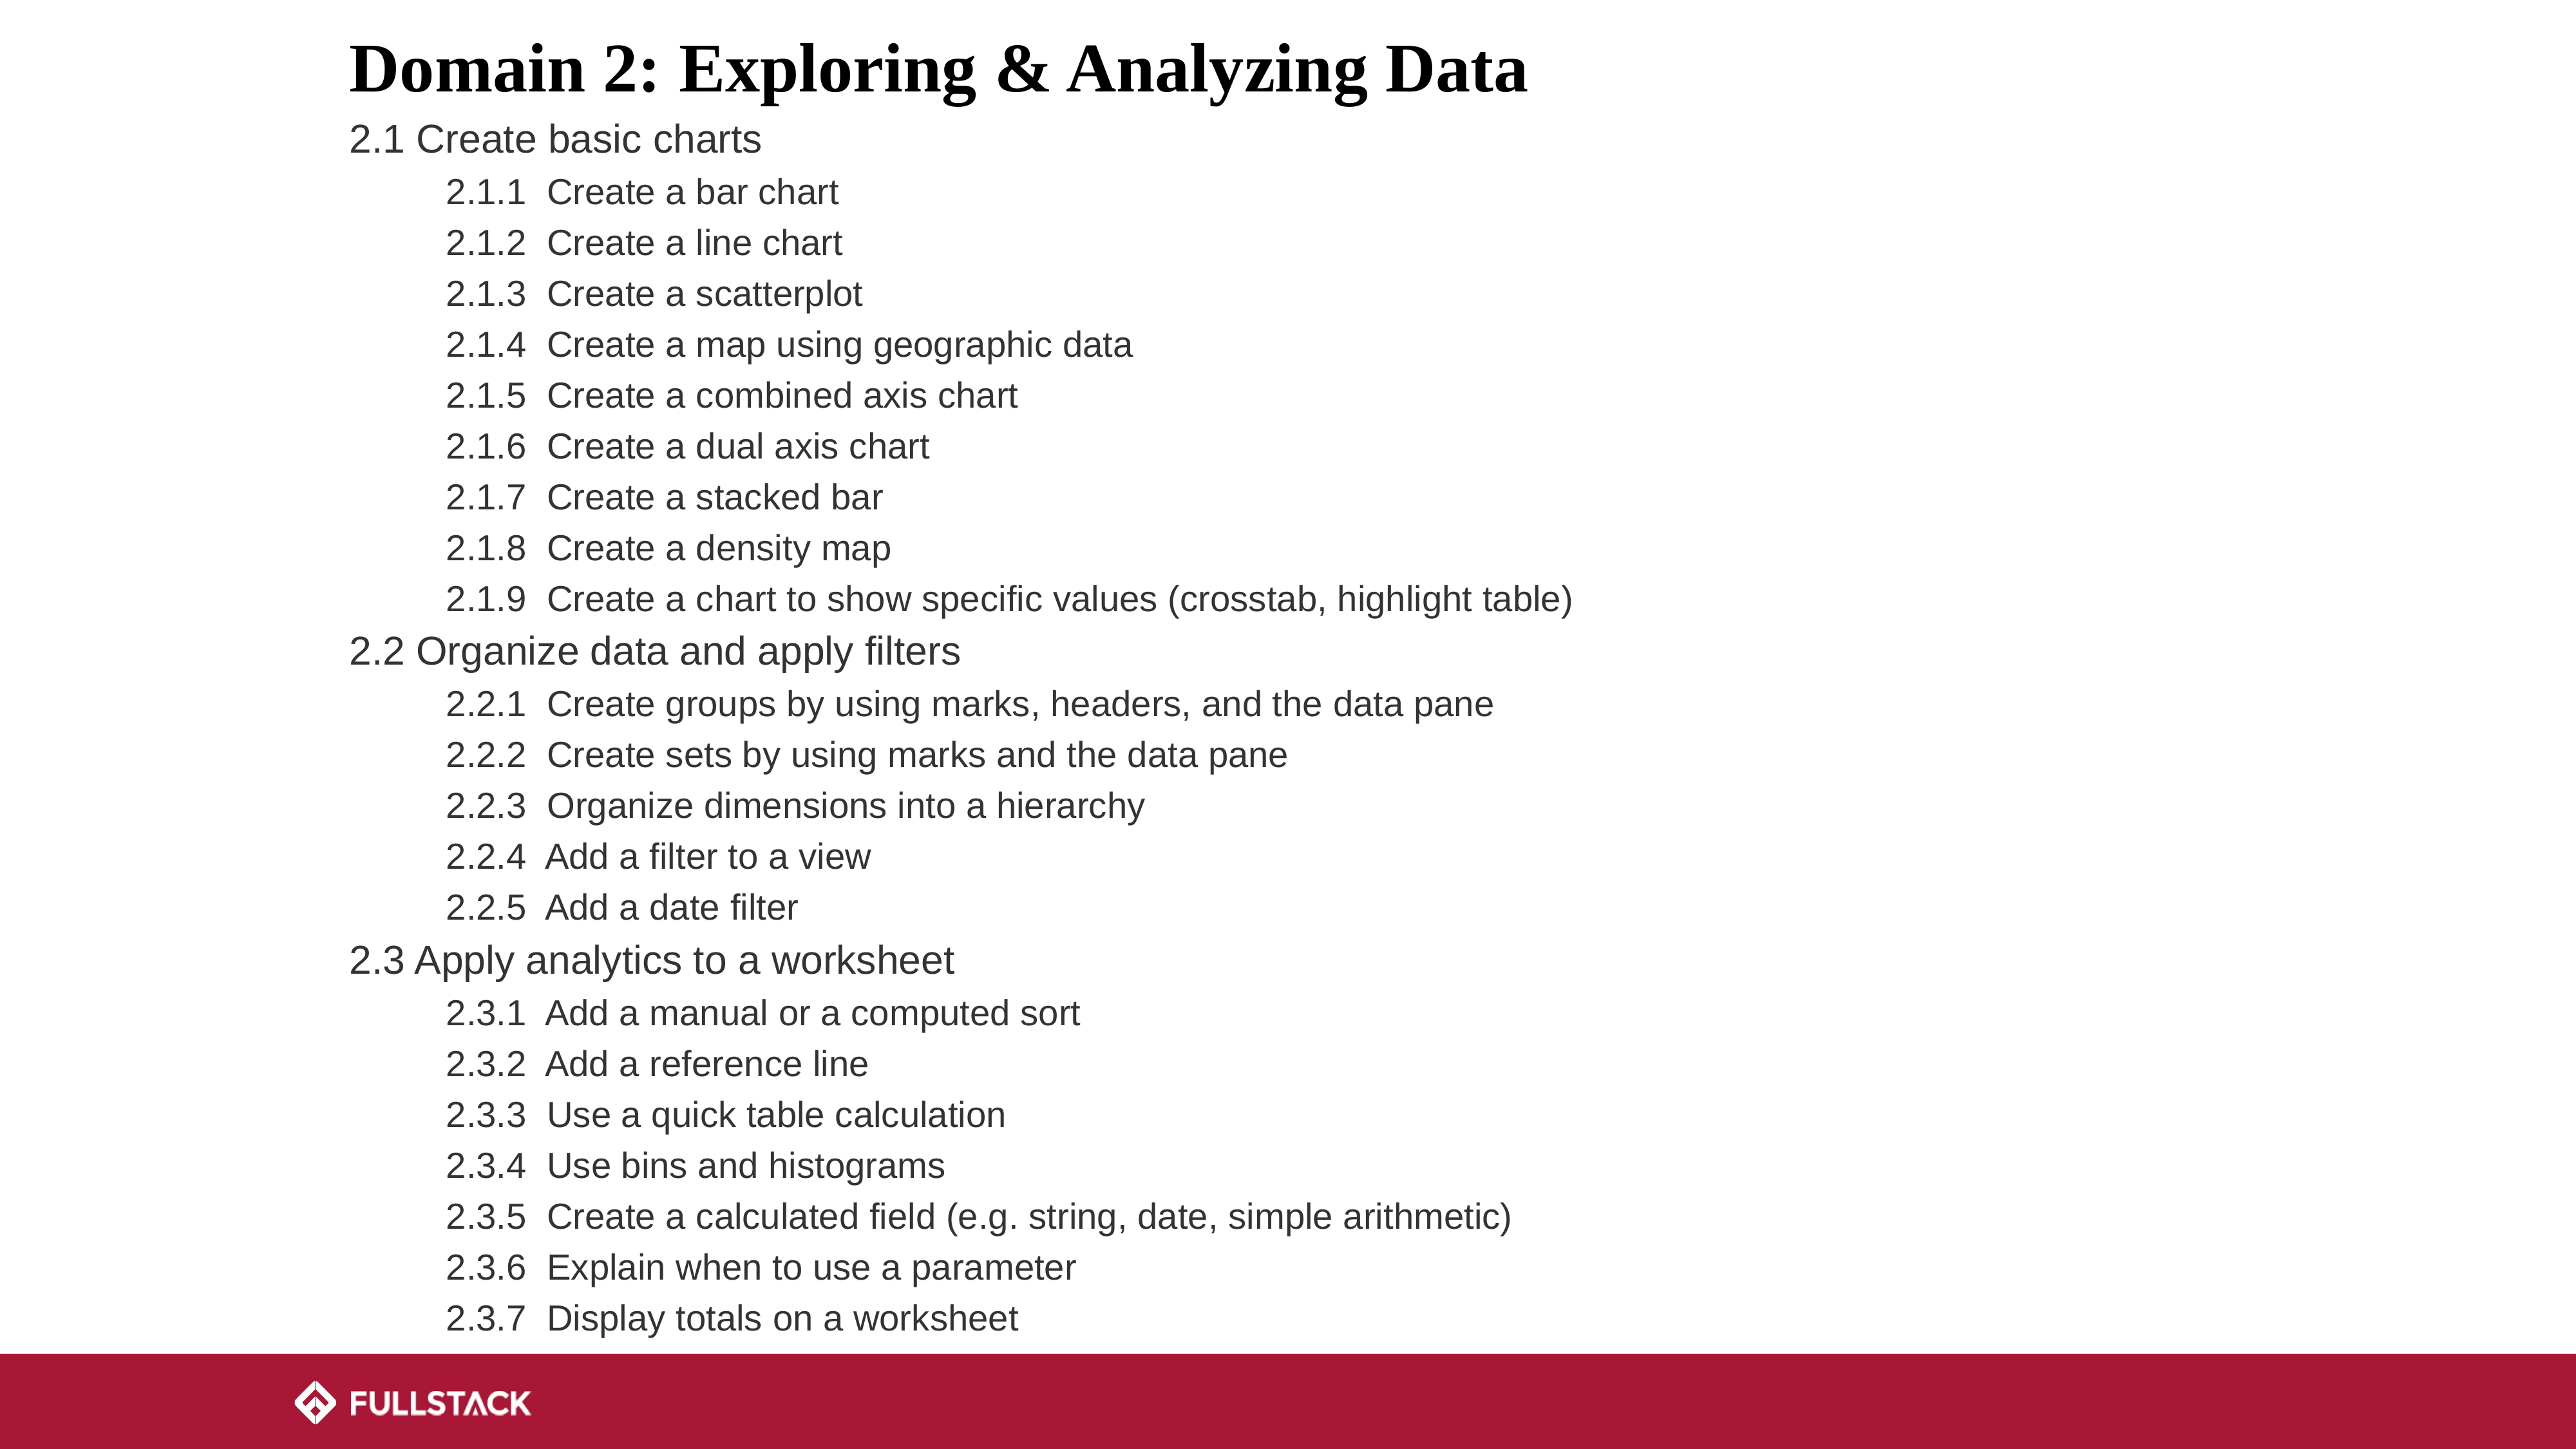

Domain 2: Exploring & Analyzing Data
2.1 Create basic charts
2.1.1  Create a bar chart
2.1.2  Create a line chart
2.1.3  Create a scatterplot
2.1.4  Create a map using geographic data
2.1.5  Create a combined axis chart
2.1.6  Create a dual axis chart
2.1.7  Create a stacked bar
2.1.8  Create a density map
2.1.9  Create a chart to show specific values (crosstab, highlight table)
2.2 Organize data and apply filters
2.2.1  Create groups by using marks, headers, and the data pane
2.2.2  Create sets by using marks and the data pane
2.2.3  Organize dimensions into a hierarchy
2.2.4  Add a filter to a view
2.2.5  Add a date filter
2.3 Apply analytics to a worksheet
2.3.1  Add a manual or a computed sort
2.3.2  Add a reference line
2.3.3  Use a quick table calculation
2.3.4  Use bins and histograms
2.3.5  Create a calculated field (e.g. string, date, simple arithmetic)
2.3.6  Explain when to use a parameter
2.3.7  Display totals on a worksheet